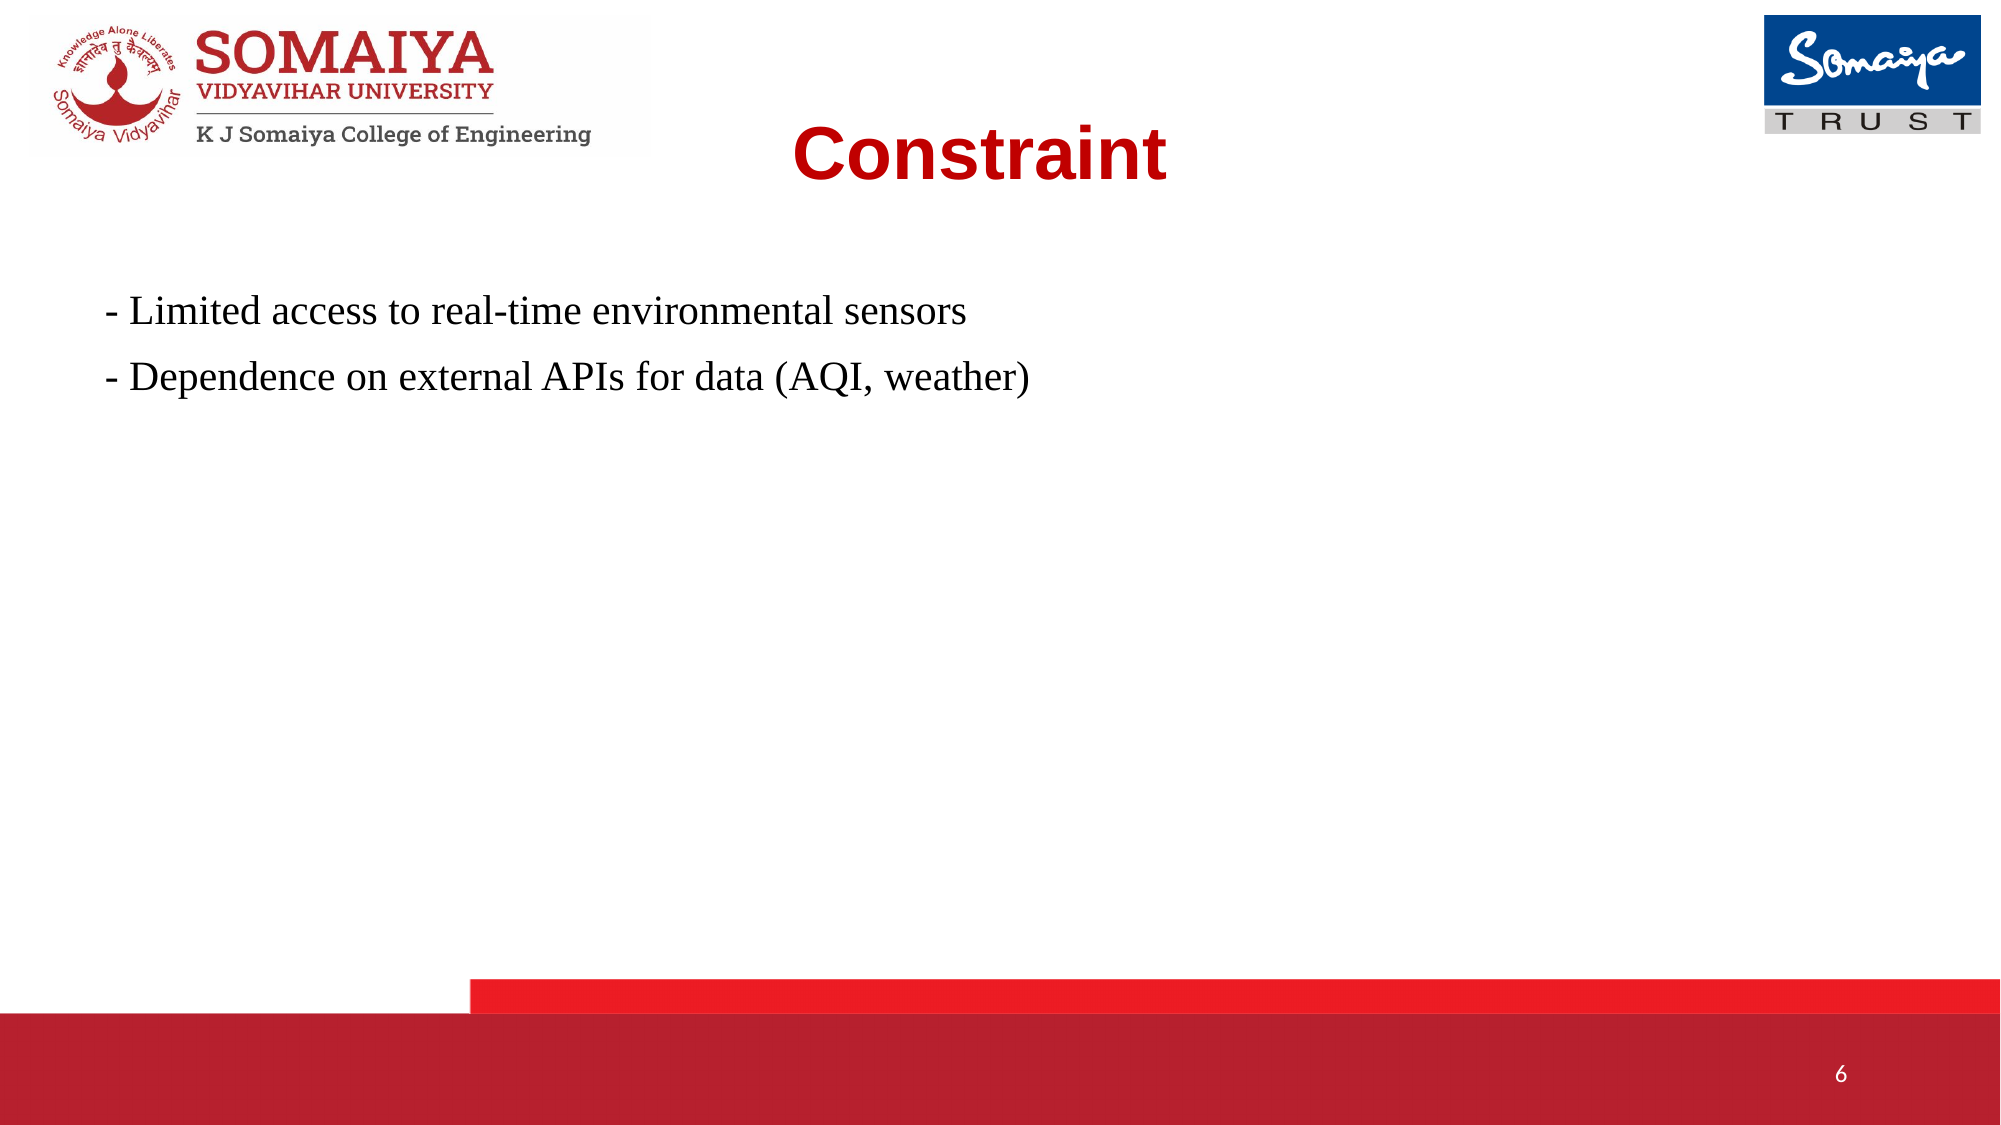

# Constraint
- Limited access to real-time environmental sensors
- Dependence on external APIs for data (AQI, weather)
6